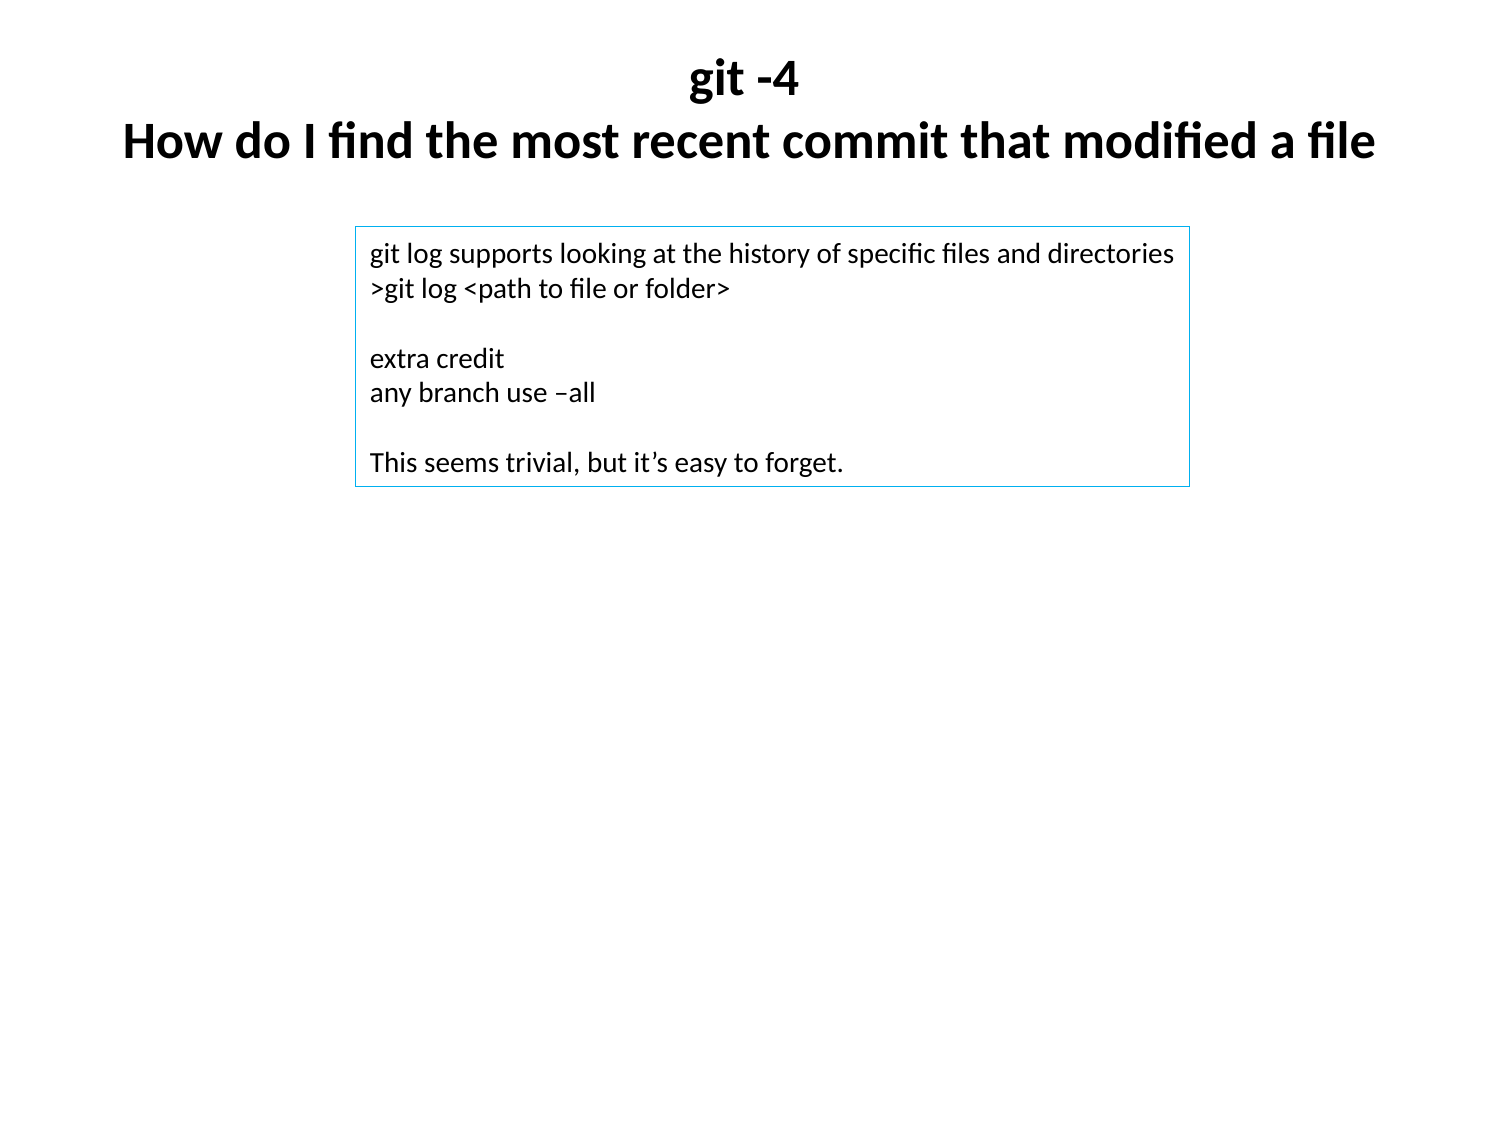

# git -4 How do I find the most recent commit that modified a file
git log supports looking at the history of specific files and directories
>git log <path to file or folder>

extra credit
any branch use –all

This seems trivial, but it’s easy to forget.